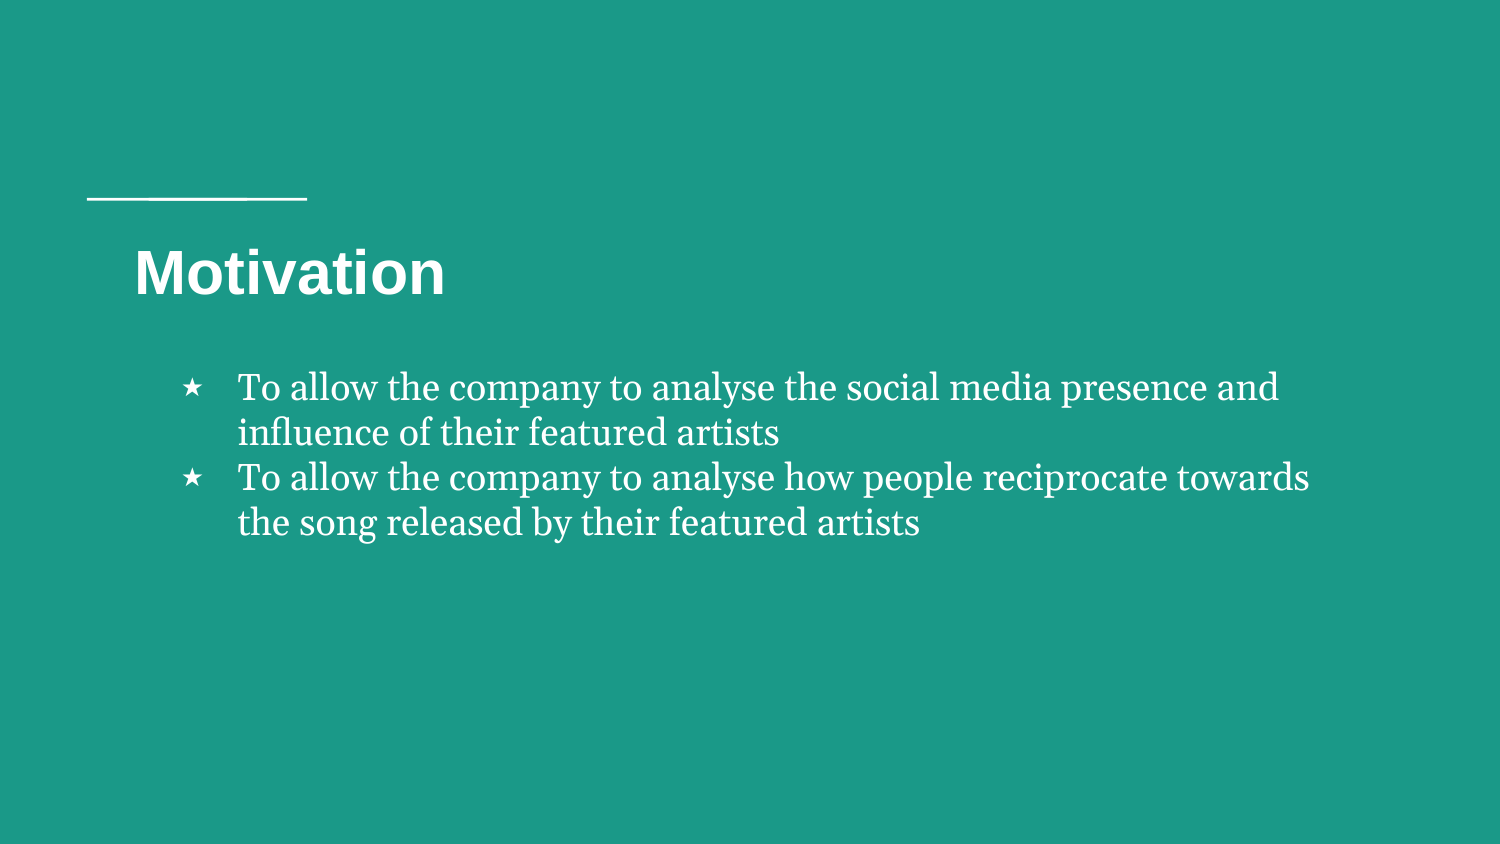

# Motivation
To allow the company to analyse the social media presence and influence of their featured artists
To allow the company to analyse how people reciprocate towards the song released by their featured artists